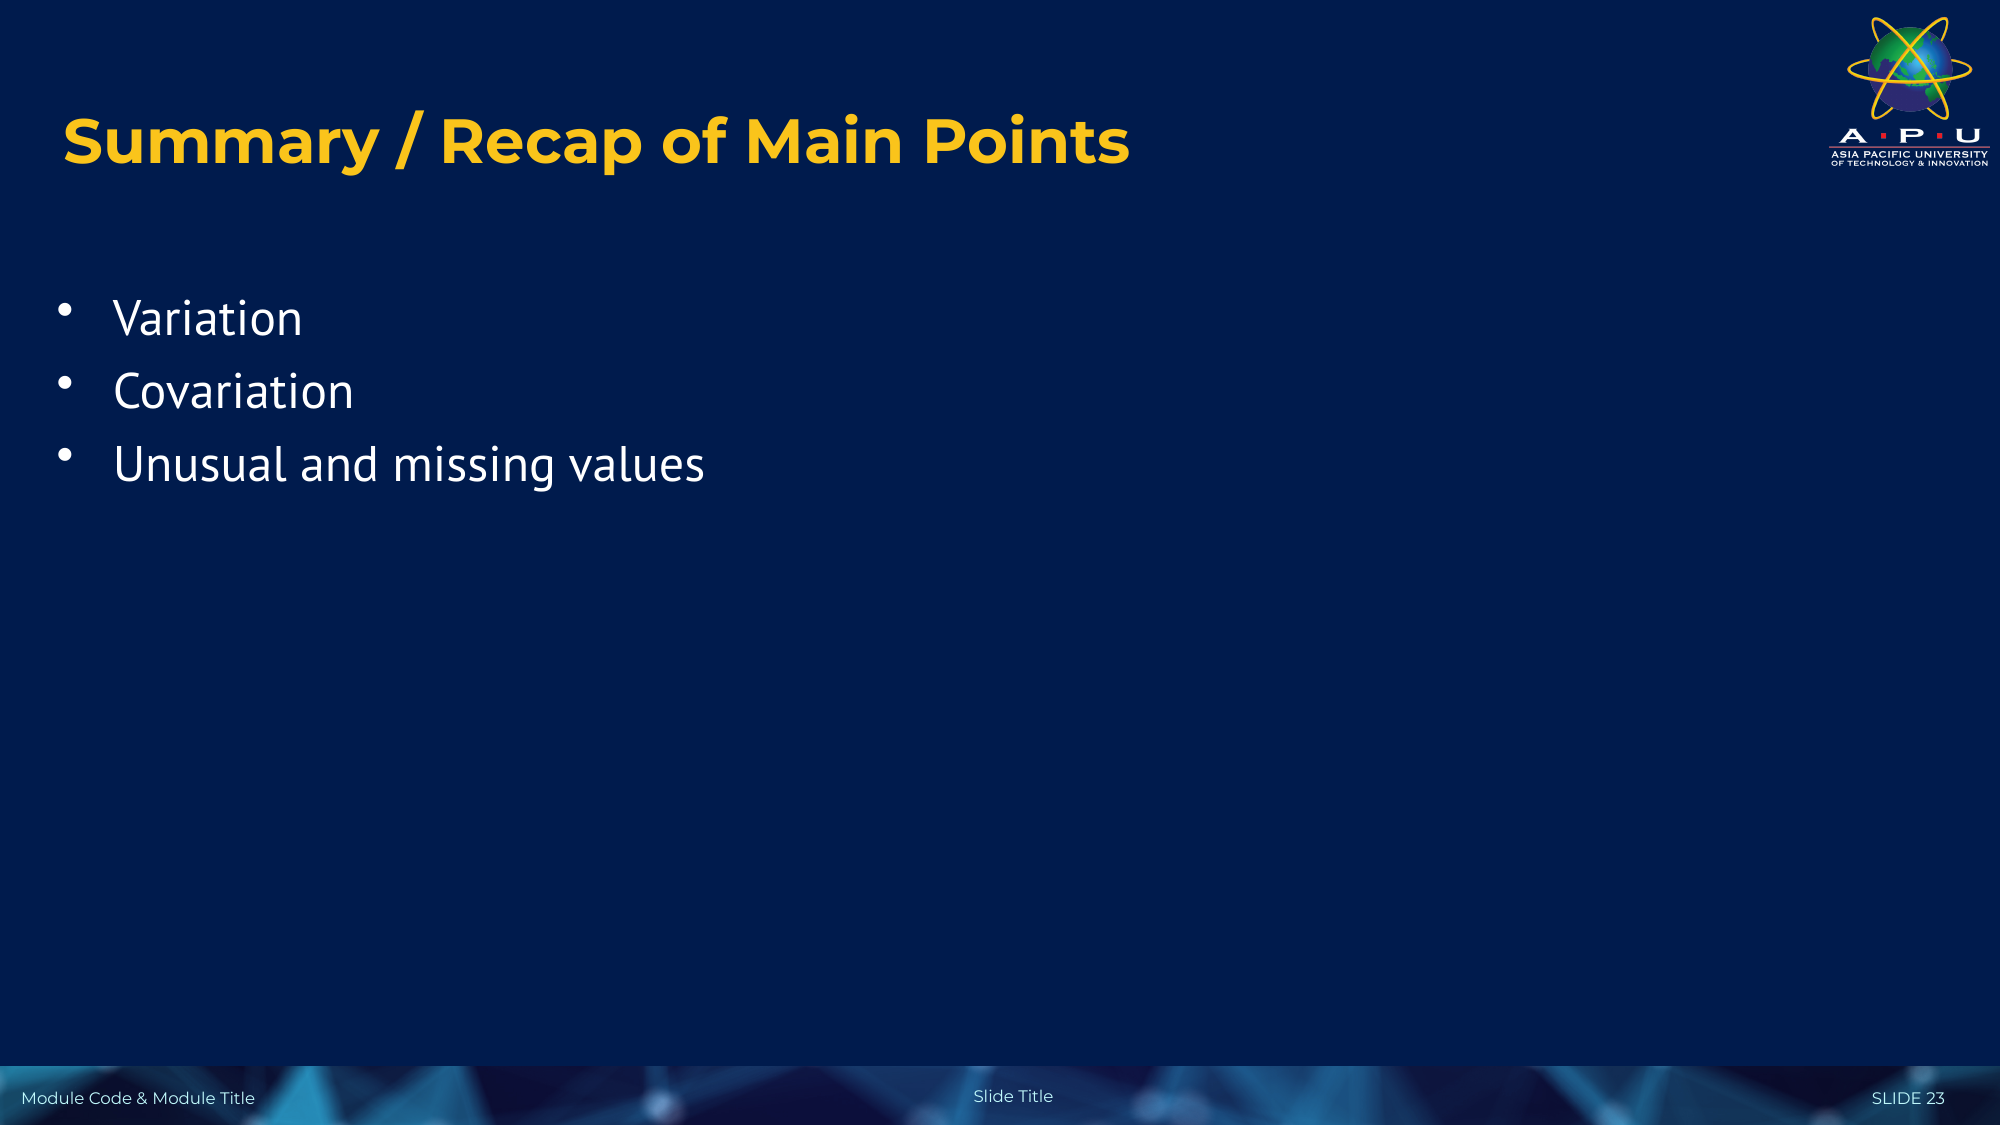

# Summary / Recap of Main Points
Variation
Covariation
Unusual and missing values